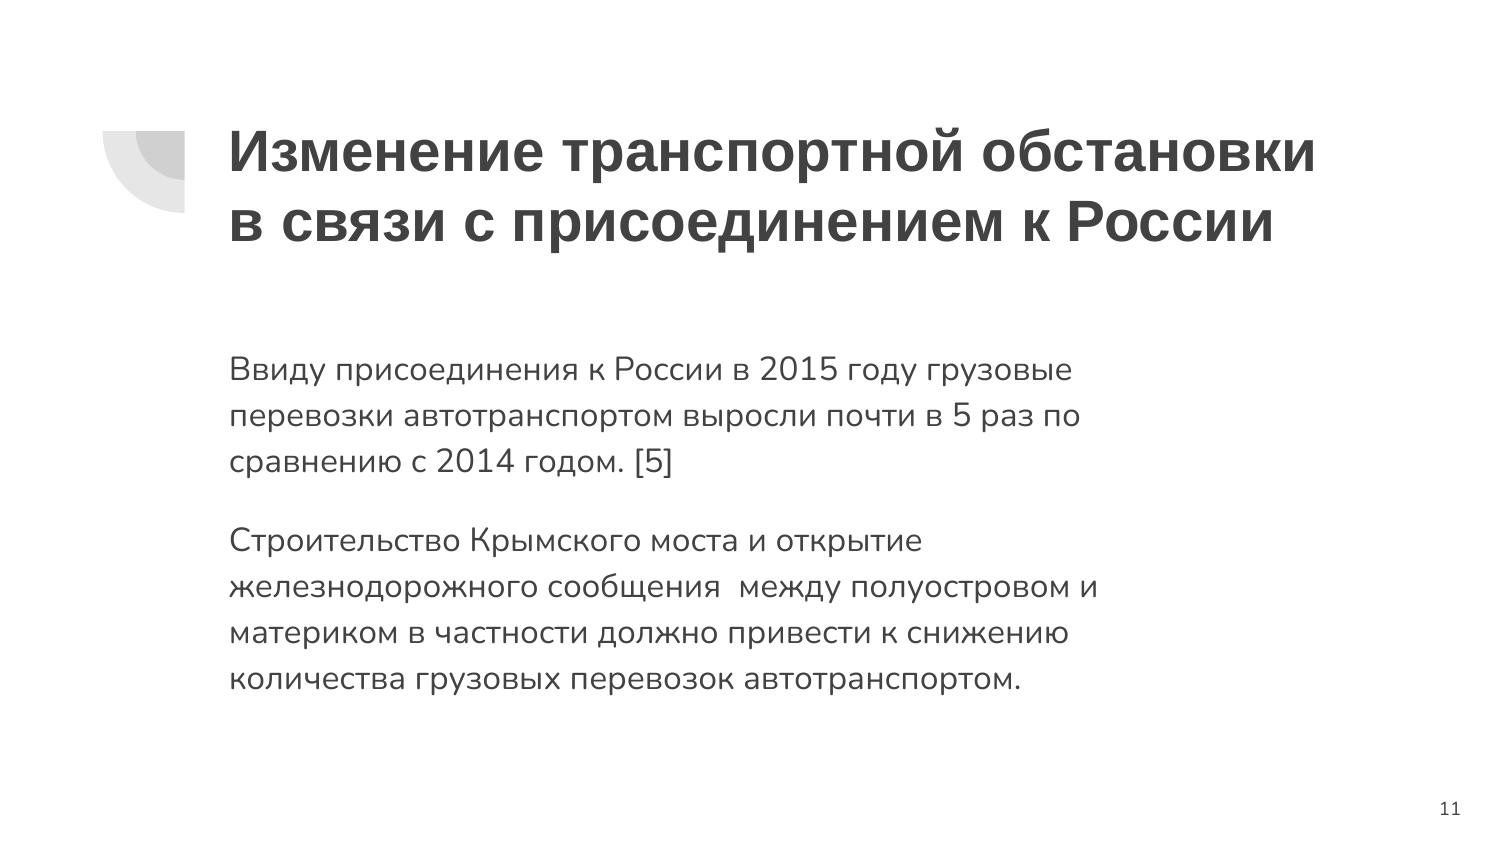

# Изменение транспортной обстановки в связи с присоединением к России
Ввиду присоединения к России в 2015 году грузовые перевозки автотранспортом выросли почти в 5 раз по сравнению с 2014 годом. [5]
Строительство Крымского моста и открытие железнодорожного сообщения  между полуостровом и материком в частности должно привести к снижению количества грузовых перевозок автотранспортом.
11